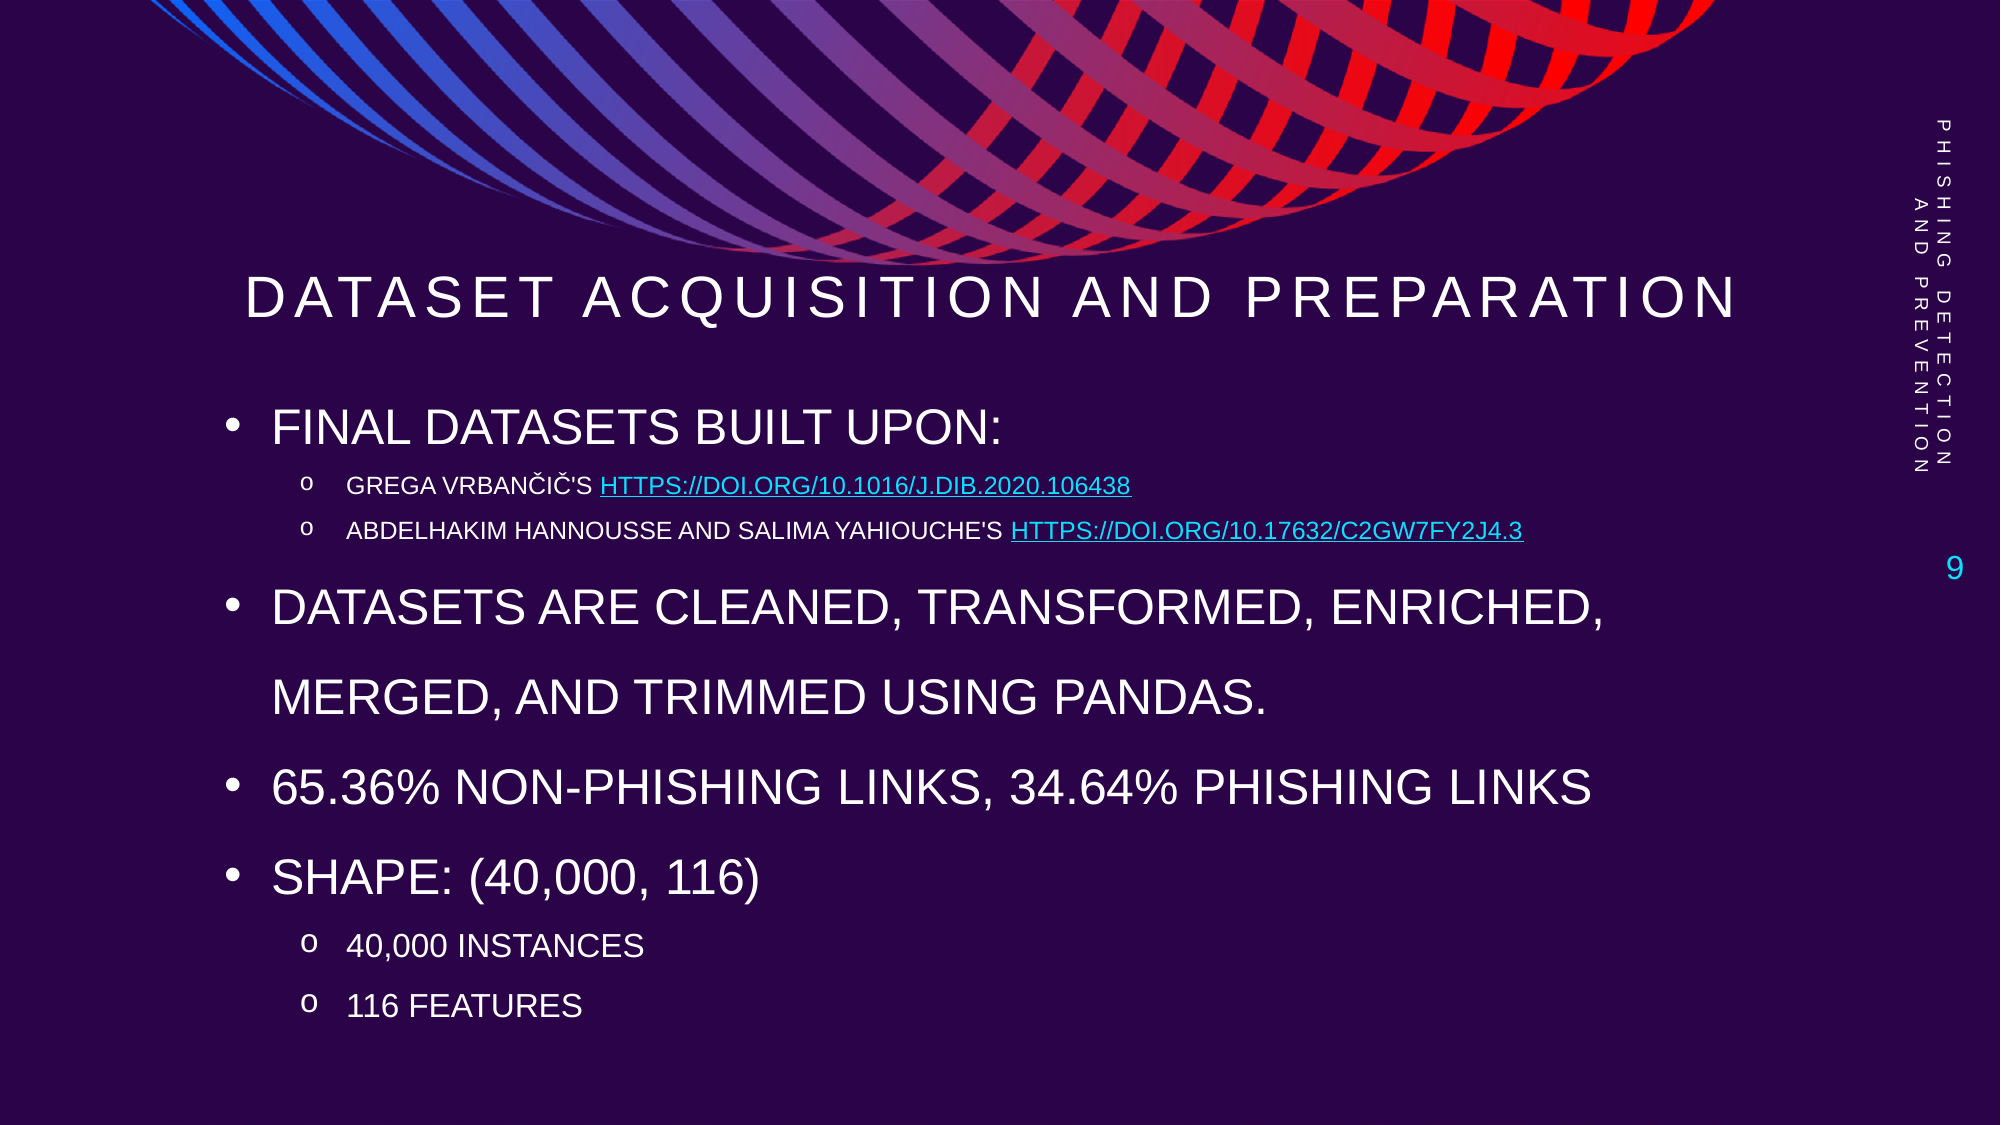

Phishing Detection and Prevention
# Dataset Acquisition and Preparation
Final datasets built upon:
Grega Vrbančič's https://doi.org/10.1016/j.dib.2020.106438
Abdelhakim Hannousse and Salima Yahiouche's https://doi.org/10.17632/c2gw7fy2j4.3
Datasets are cleaned, transformed, enriched, merged, and trimmed using pandas.
65.36% Non-phishing Links, 34.64% Phishing Links
Shape: (40,000, 116)
40,000 Instances
116 Features

9